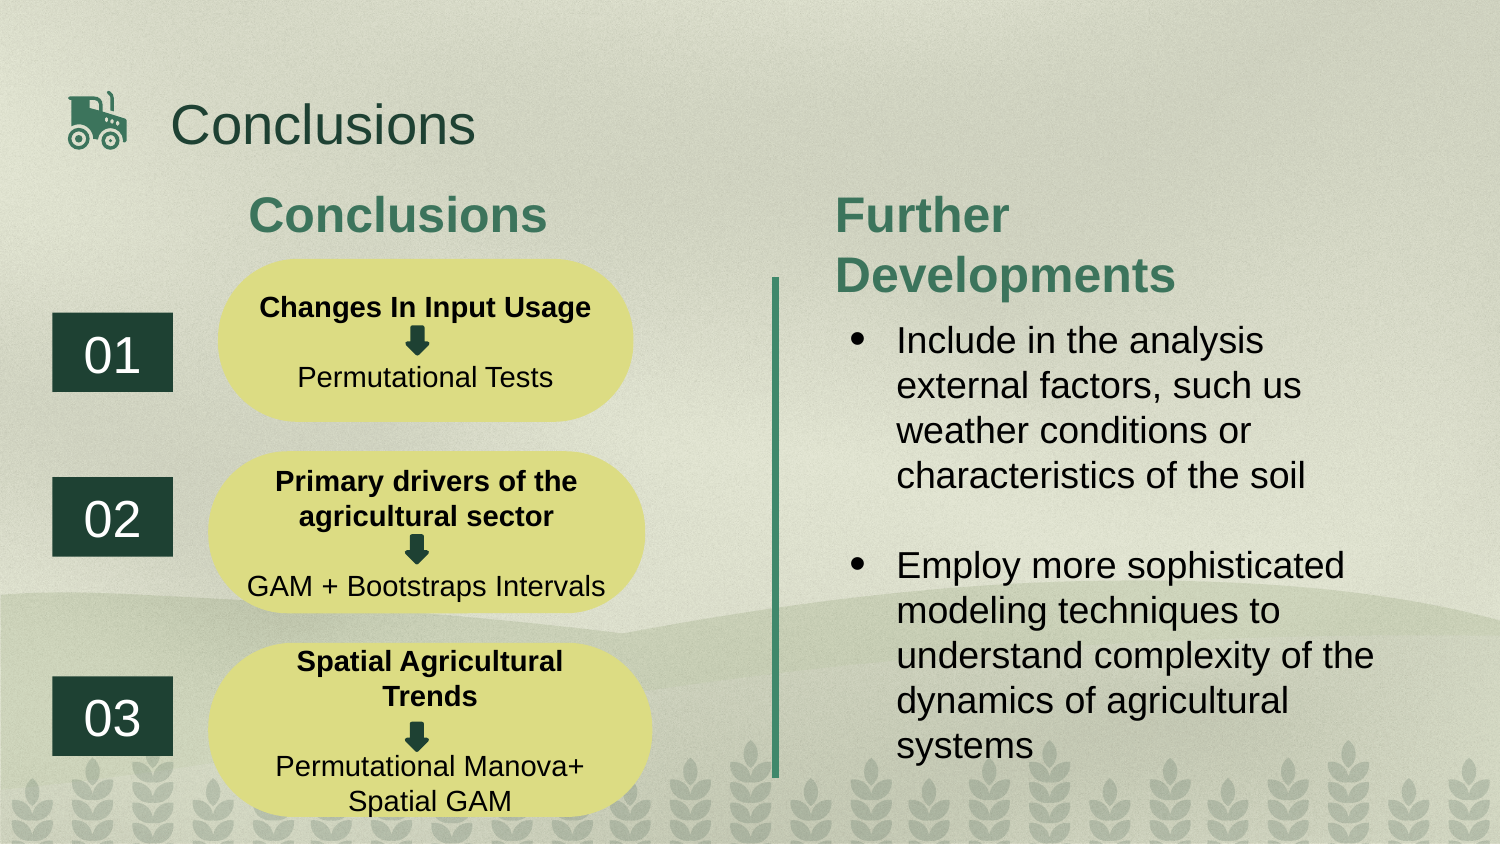

# Conclusions

Conclusions
Further Developments
Changes In Input Usage

Permutational Tests
Include in the analysis external factors, such us weather conditions or characteristics of the soil

Employ more sophisticated modeling techniques to understand complexity of the dynamics of agricultural systems
01

Primary drivers of the agricultural sector

GAM + Bootstraps Intervals
02

Spatial Agricultural Trends

Permutational Manova+ Spatial GAM
03